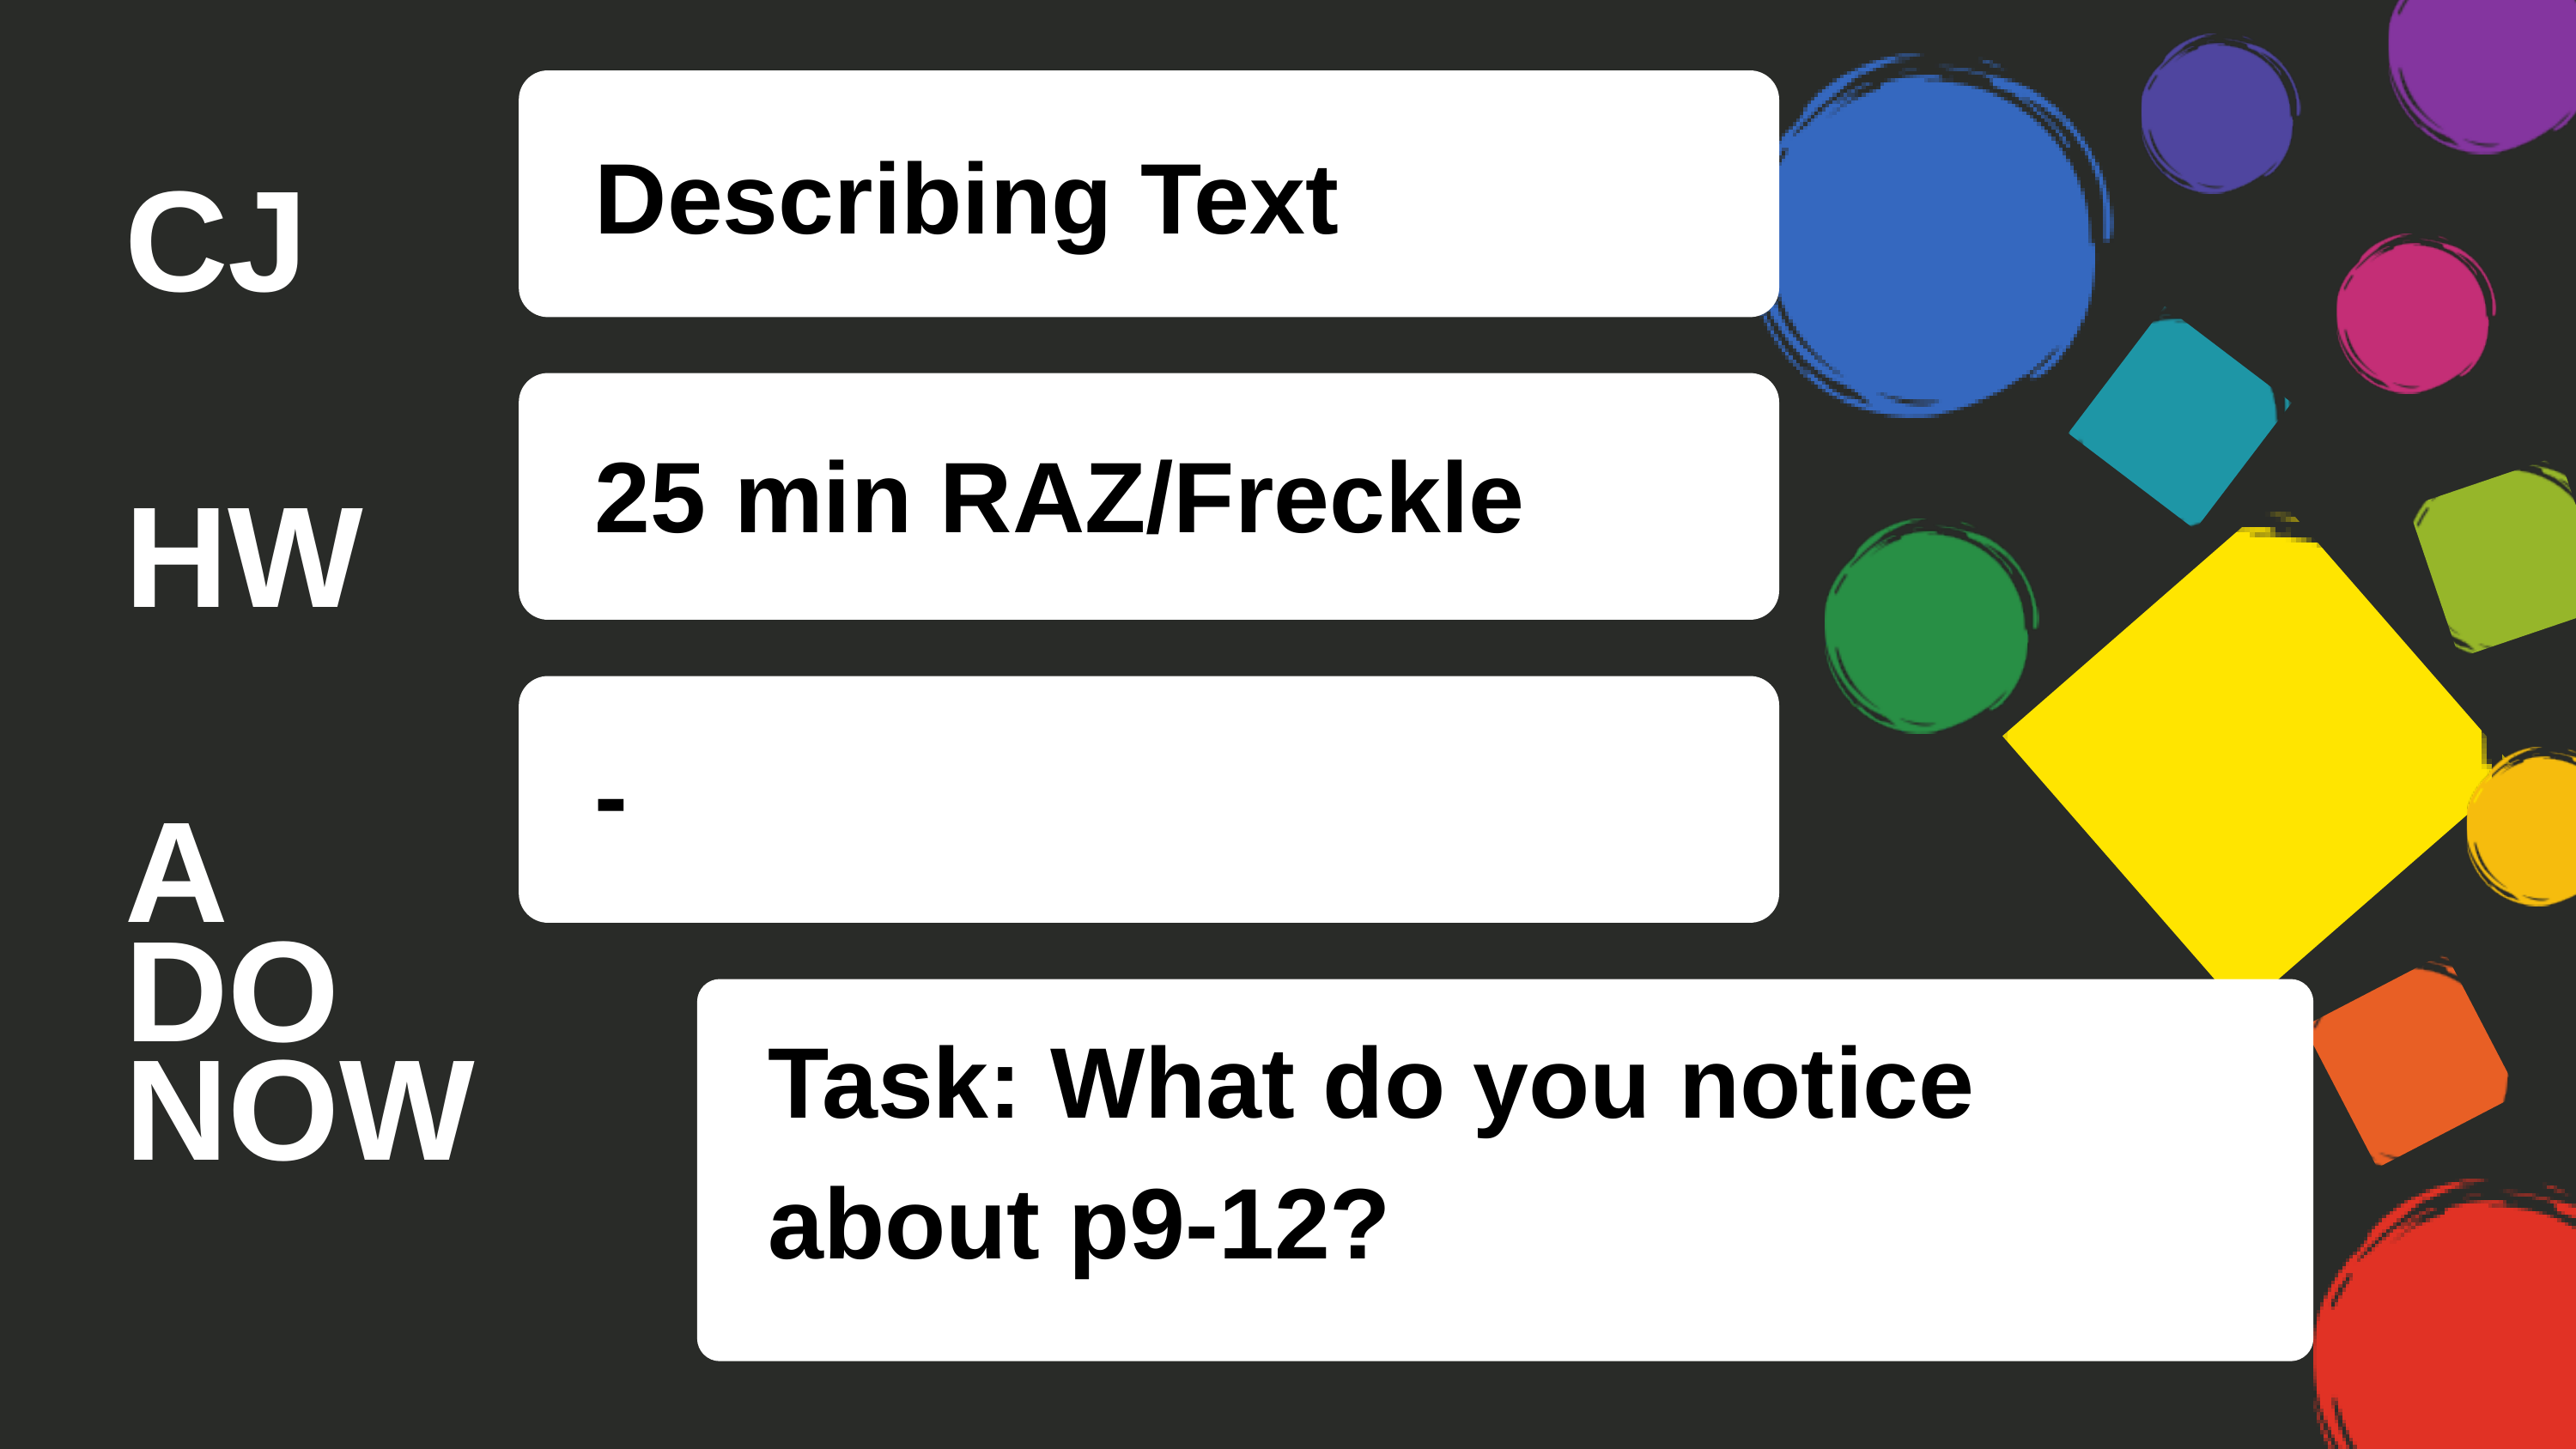

CJ
HW
A
DO
NOW
Describing Text
25 min RAZ/Freckle
-
Task: What do you notice about p9-12?